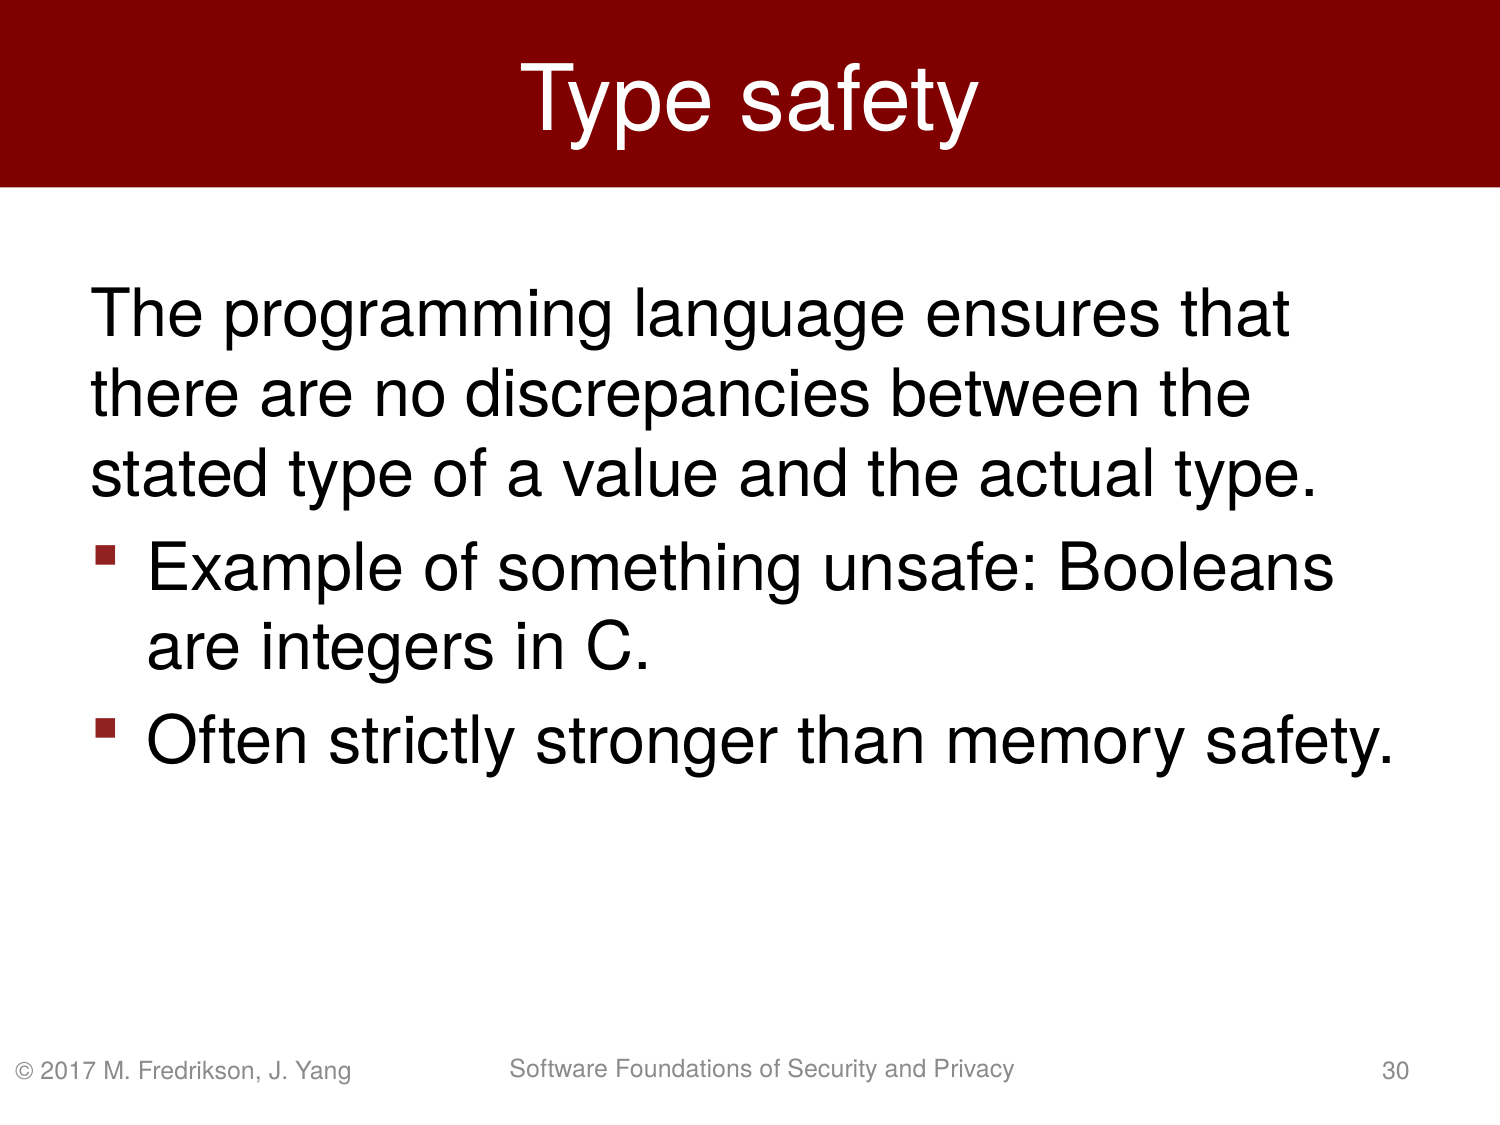

# Type safety
The programming language ensures that there are no discrepancies between the stated type of a value and the actual type.
Example of something unsafe: Booleans are integers in C.
Often strictly stronger than memory safety.
© 2017 M. Fredrikson, J. Yang
30